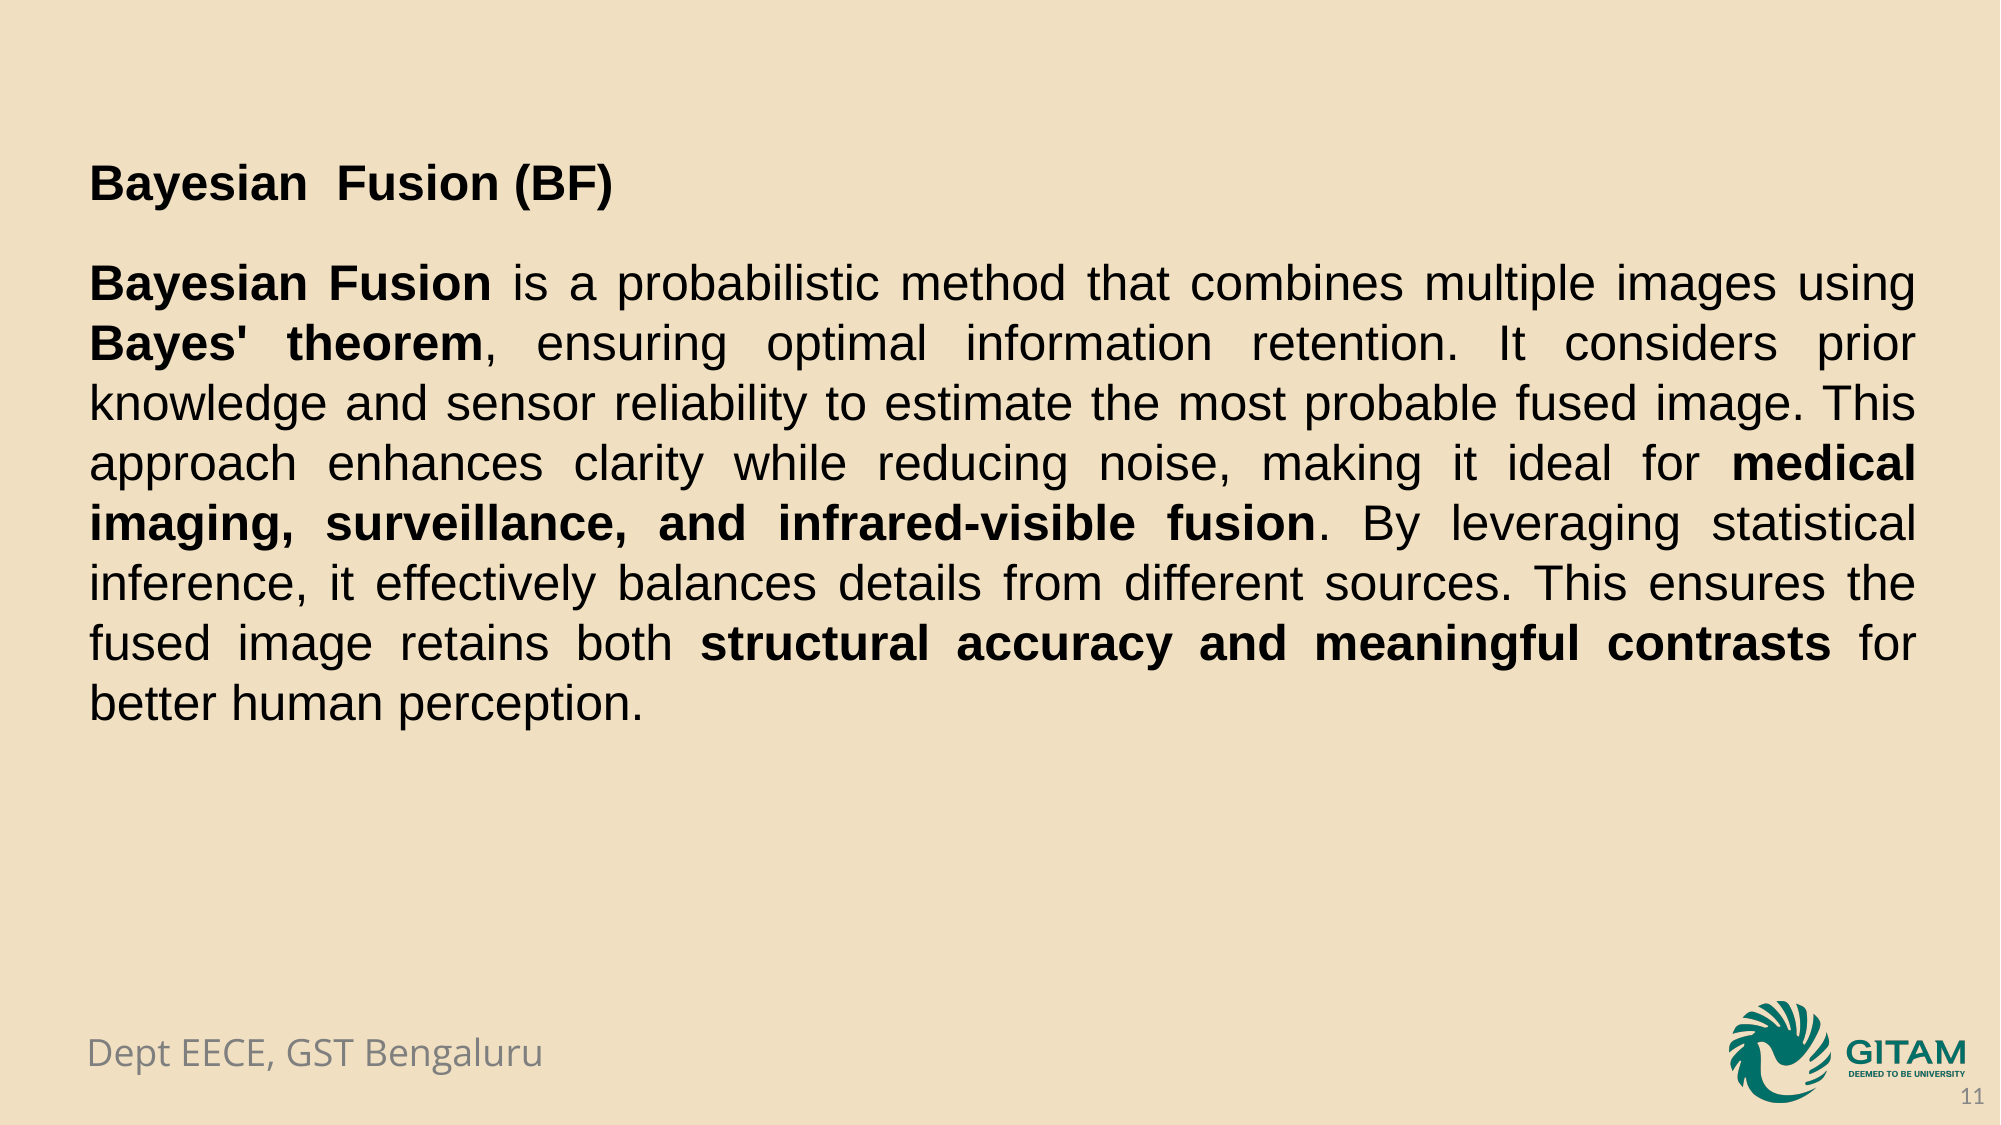

Bayesian  Fusion (BF)

Bayesian Fusion is a probabilistic method that combines multiple images using Bayes' theorem, ensuring optimal information retention. It considers prior knowledge and sensor reliability to estimate the most probable fused image. This approach enhances clarity while reducing noise, making it ideal for medical imaging, surveillance, and infrared-visible fusion. By leveraging statistical inference, it effectively balances details from different sources. This ensures the fused image retains both structural accuracy and meaningful contrasts for better human perception.

Future Work

11